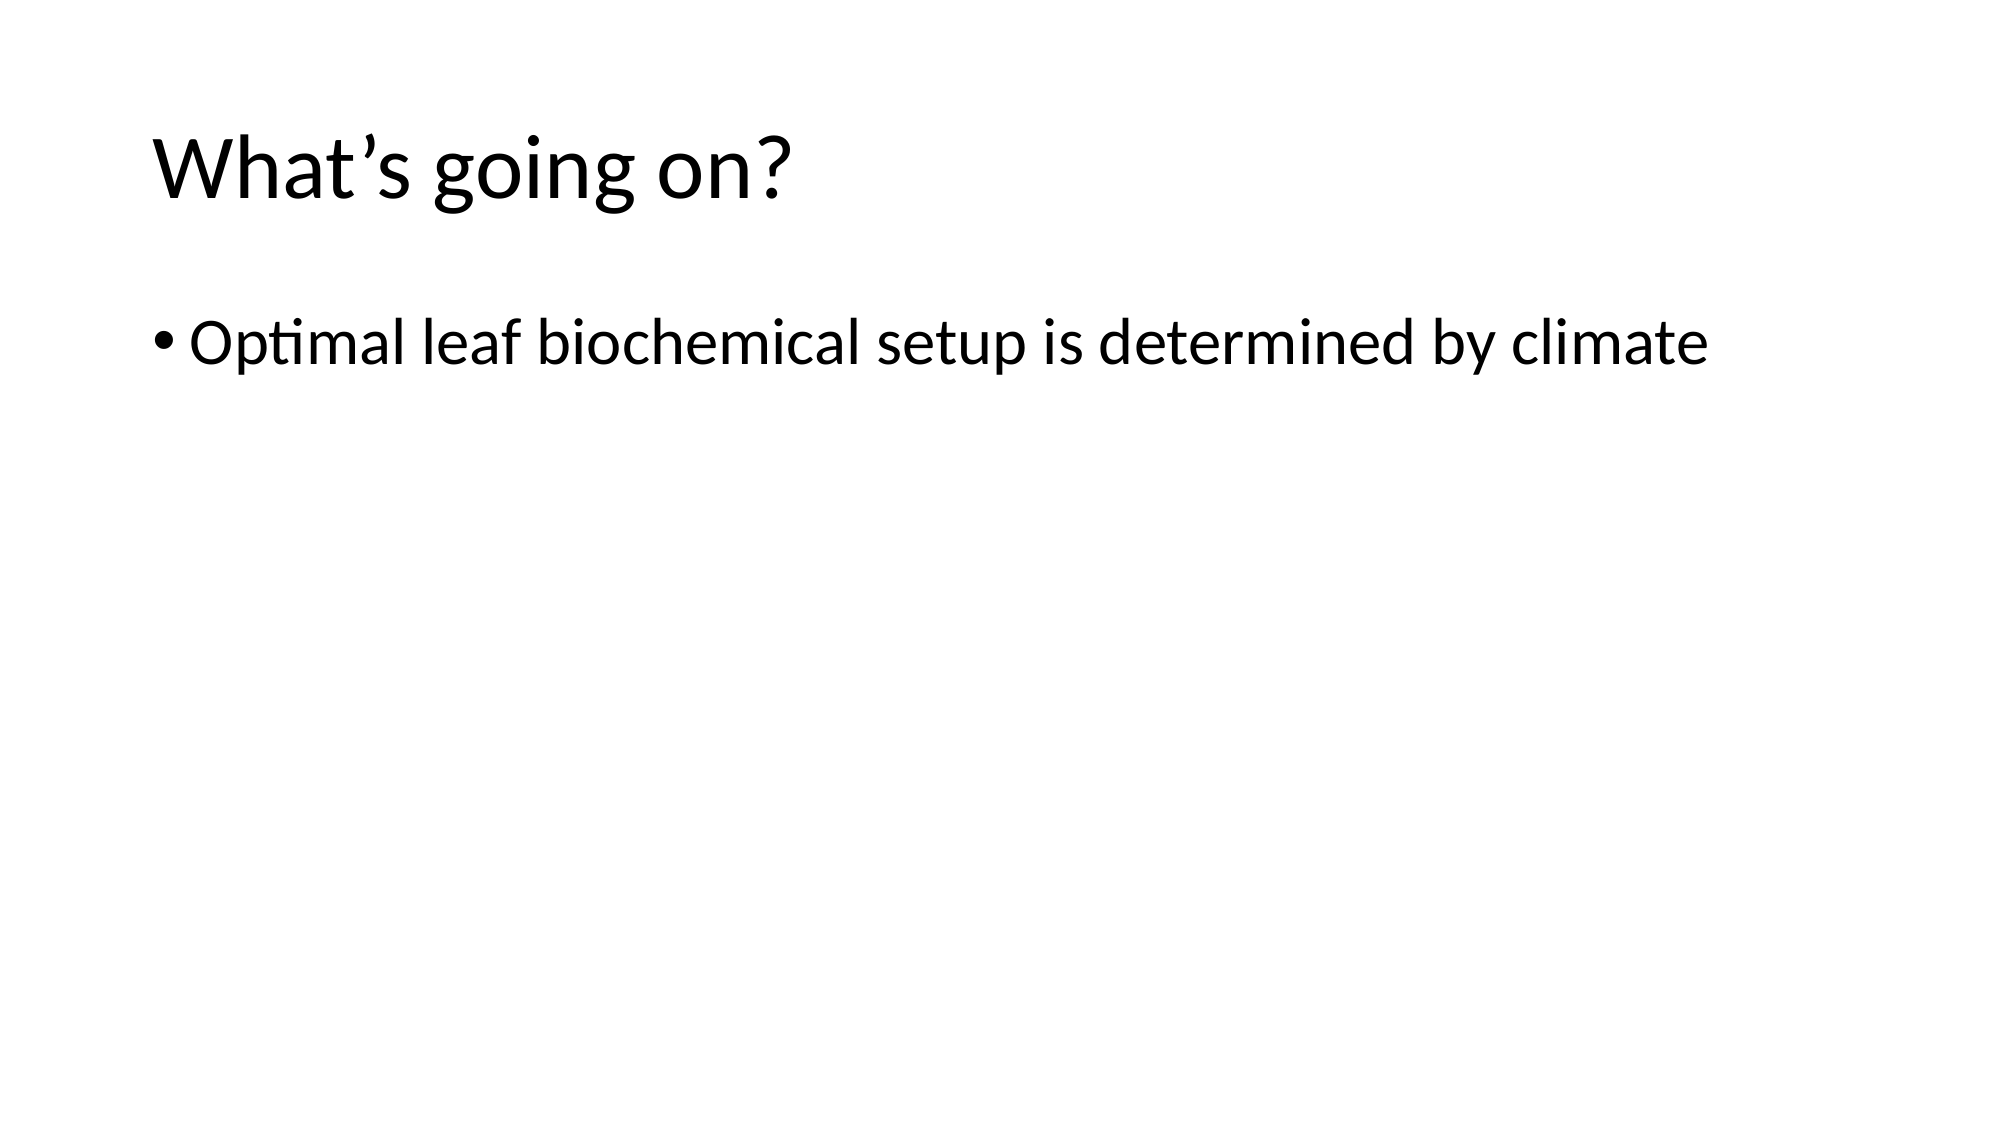

# What’s going on?
Optimal leaf biochemical setup is determined by climate